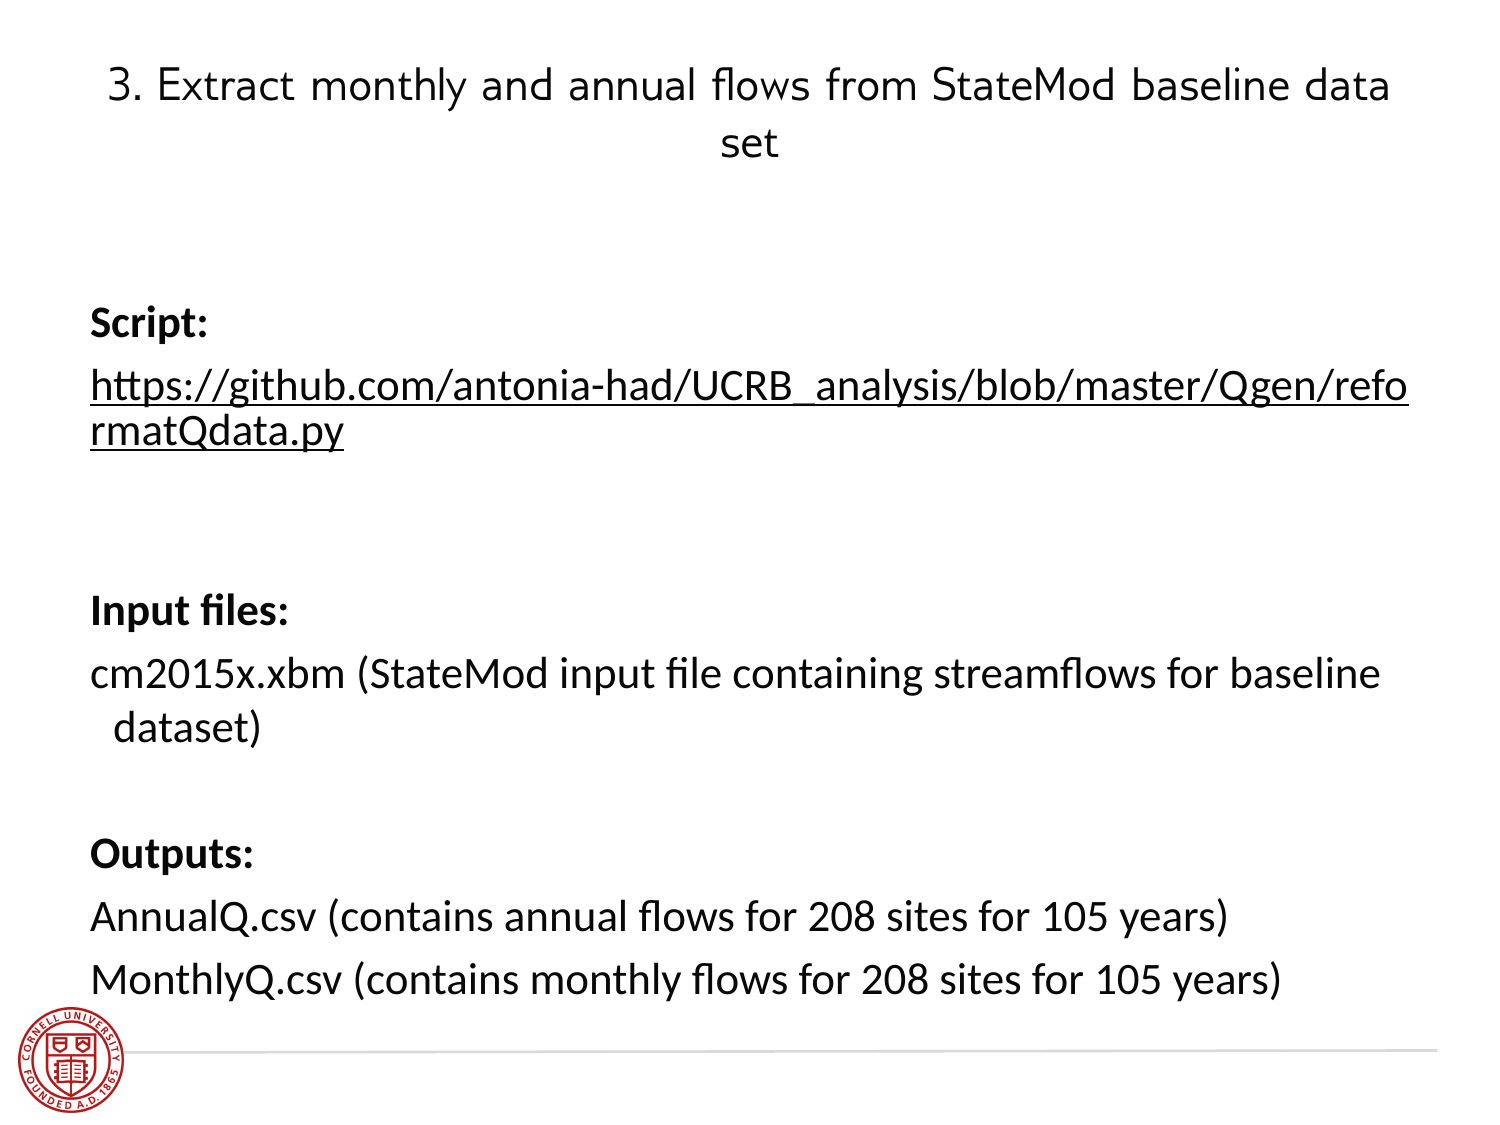

# 3. Extract monthly and annual flows from StateMod baseline data set
Script:
https://github.com/antonia-had/UCRB_analysis/blob/master/Qgen/reformatQdata.py

Input files:
cm2015x.xbm (StateMod input file containing streamflows for baseline dataset)

Outputs:
AnnualQ.csv (contains annual flows for 208 sites for 105 years)
MonthlyQ.csv (contains monthly flows for 208 sites for 105 years)